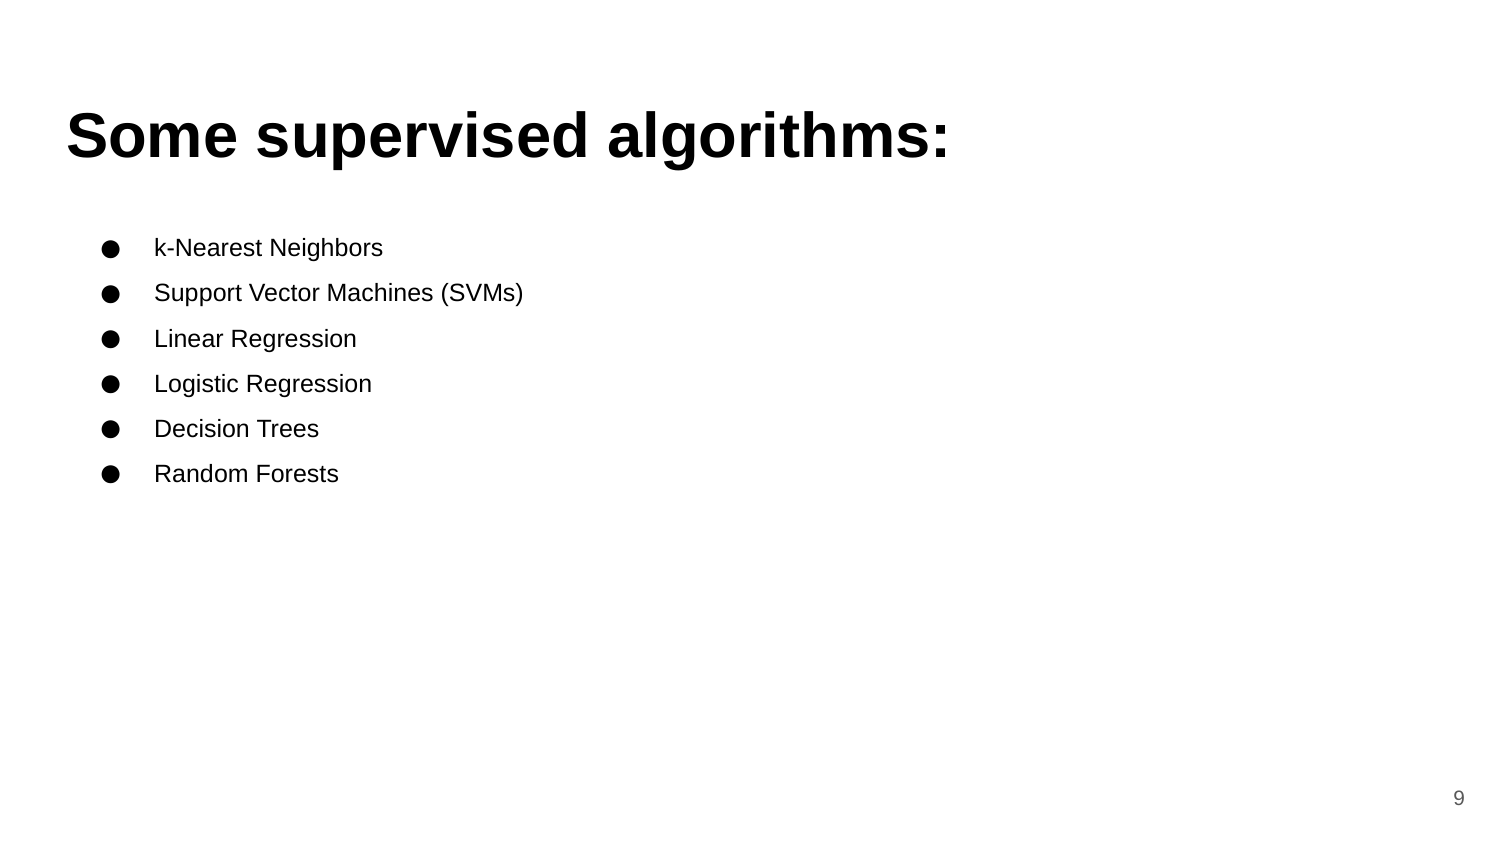

# Some supervised algorithms:
k-Nearest Neighbors
Support Vector Machines (SVMs)
Linear Regression
Logistic Regression
Decision Trees
Random Forests
9